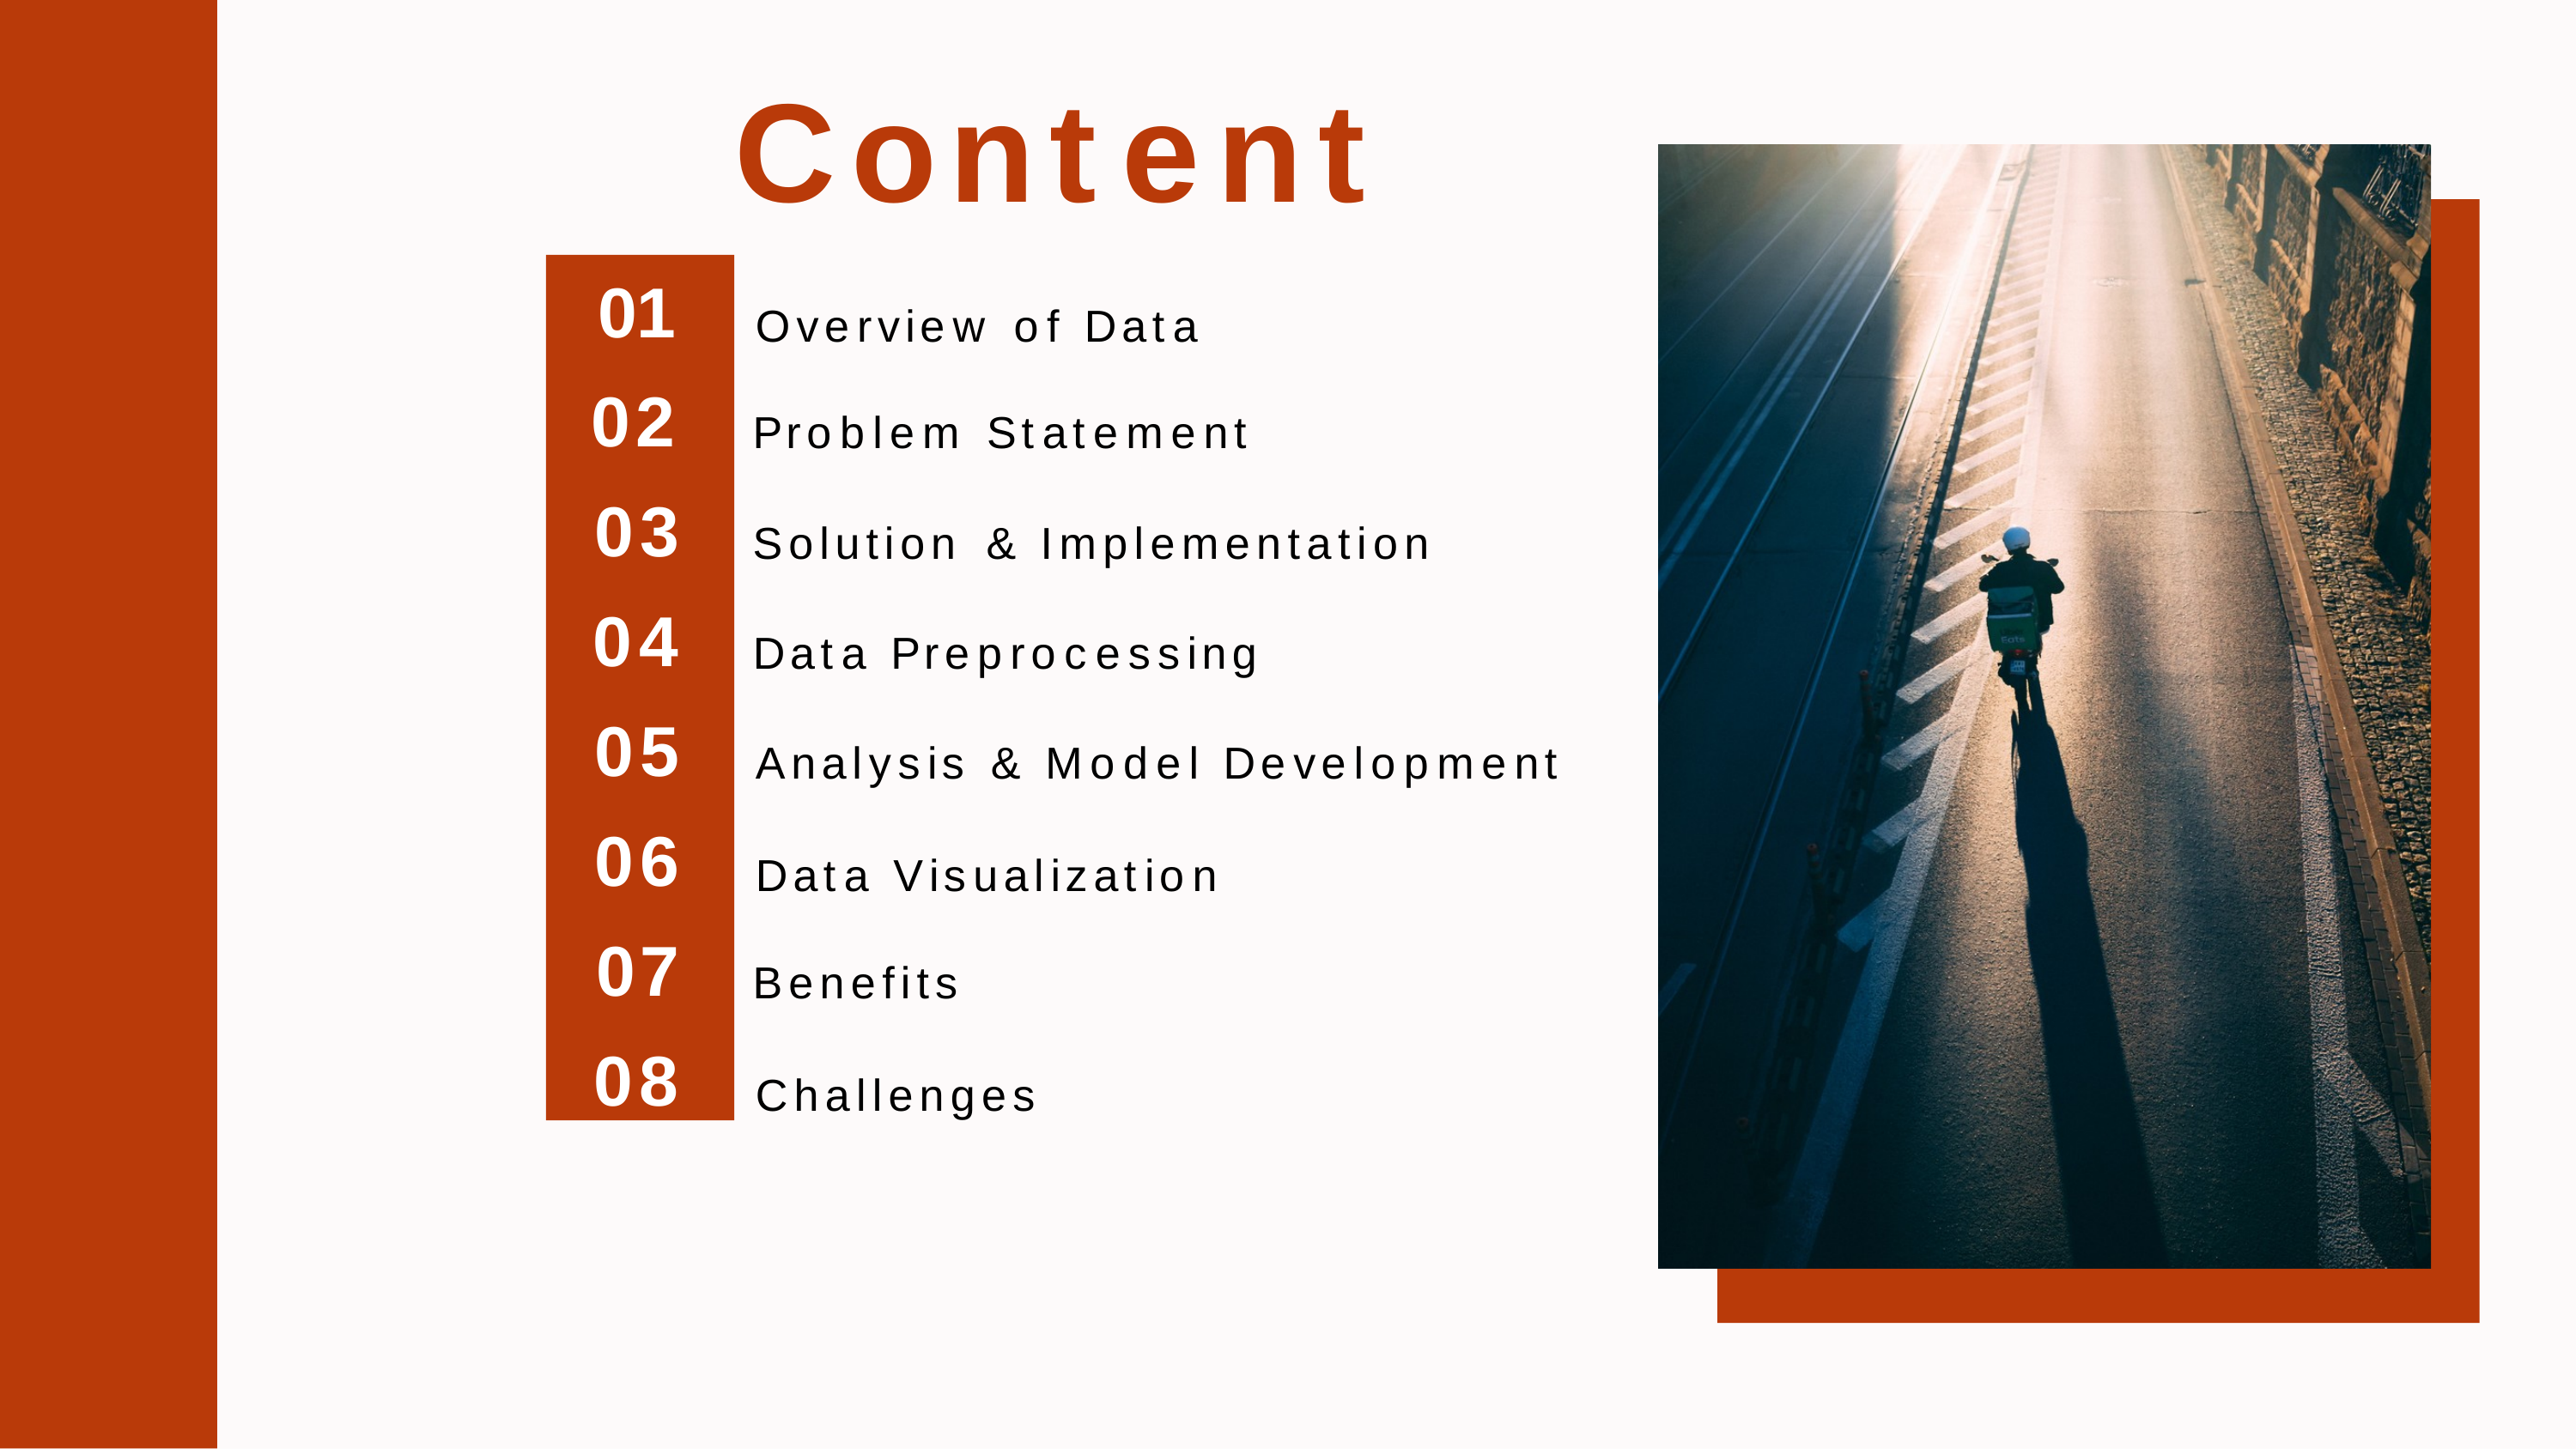

# Content

01
02
03
04
05
06
07
08
Overview	of	Data
Problem	Statement
Solution	&	Implementation
Data	Preprocessing
Analysis	&	Model	Development
Data	Visualization
Benefits
Challenges